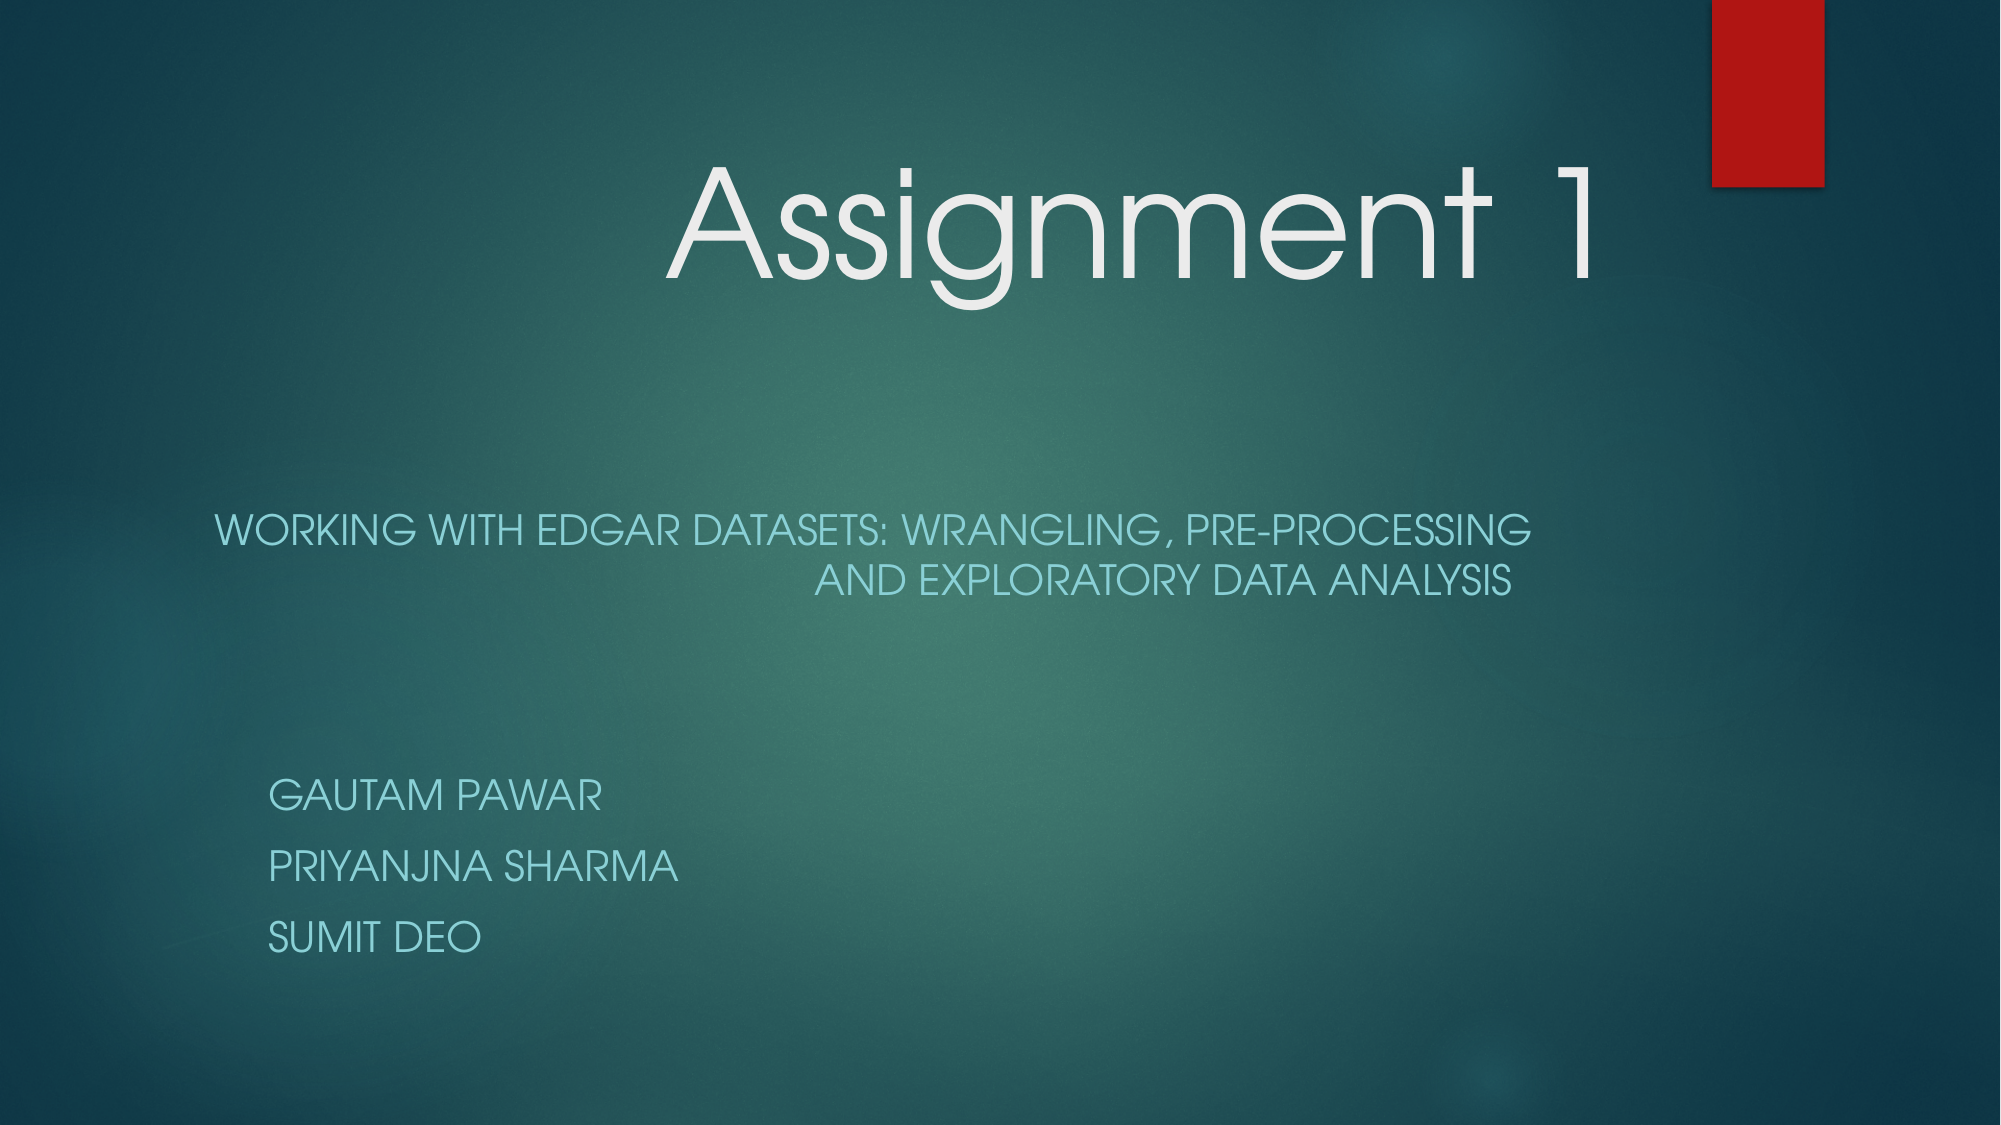

# Assignment 1
Working with Edgar datasets: Wrangling, Pre-processing 					and exploratory data analysis
GAUTAM PAWAR
PRIYANJNA SHARMA
SUMIT DEO